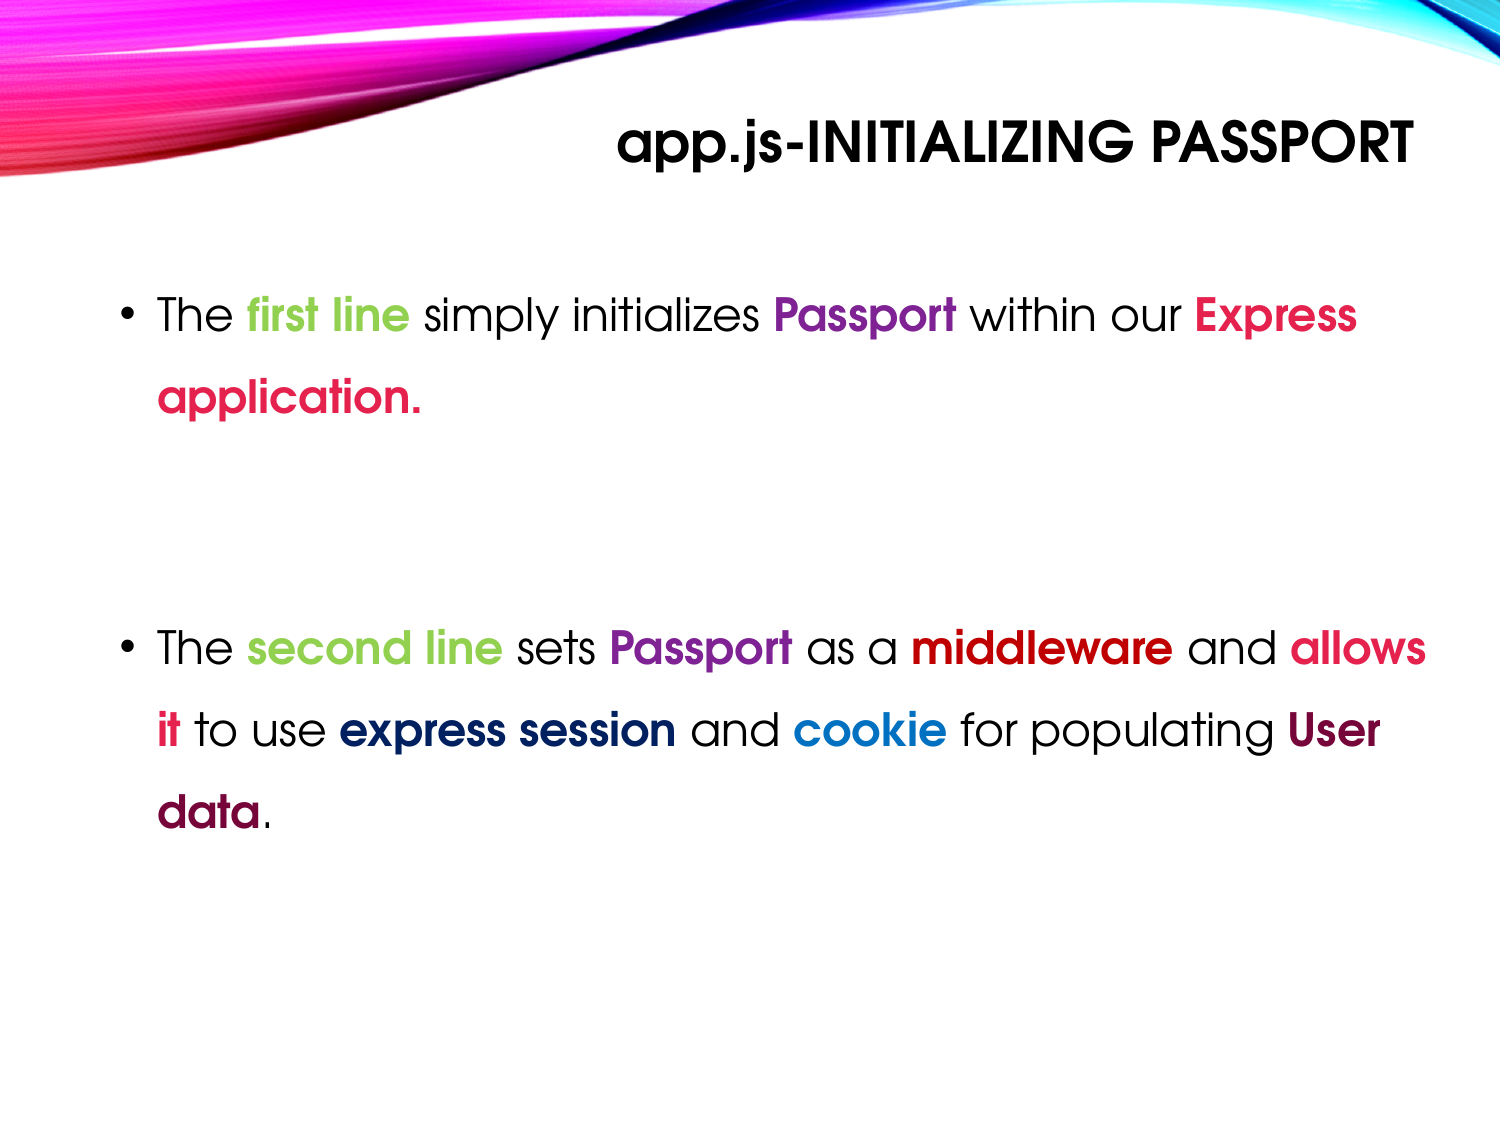

# app.js-initializing passport
The first line simply initializes Passport within our Express application.

The second line sets Passport as a middleware and allows it to use express session and cookie for populating User data.